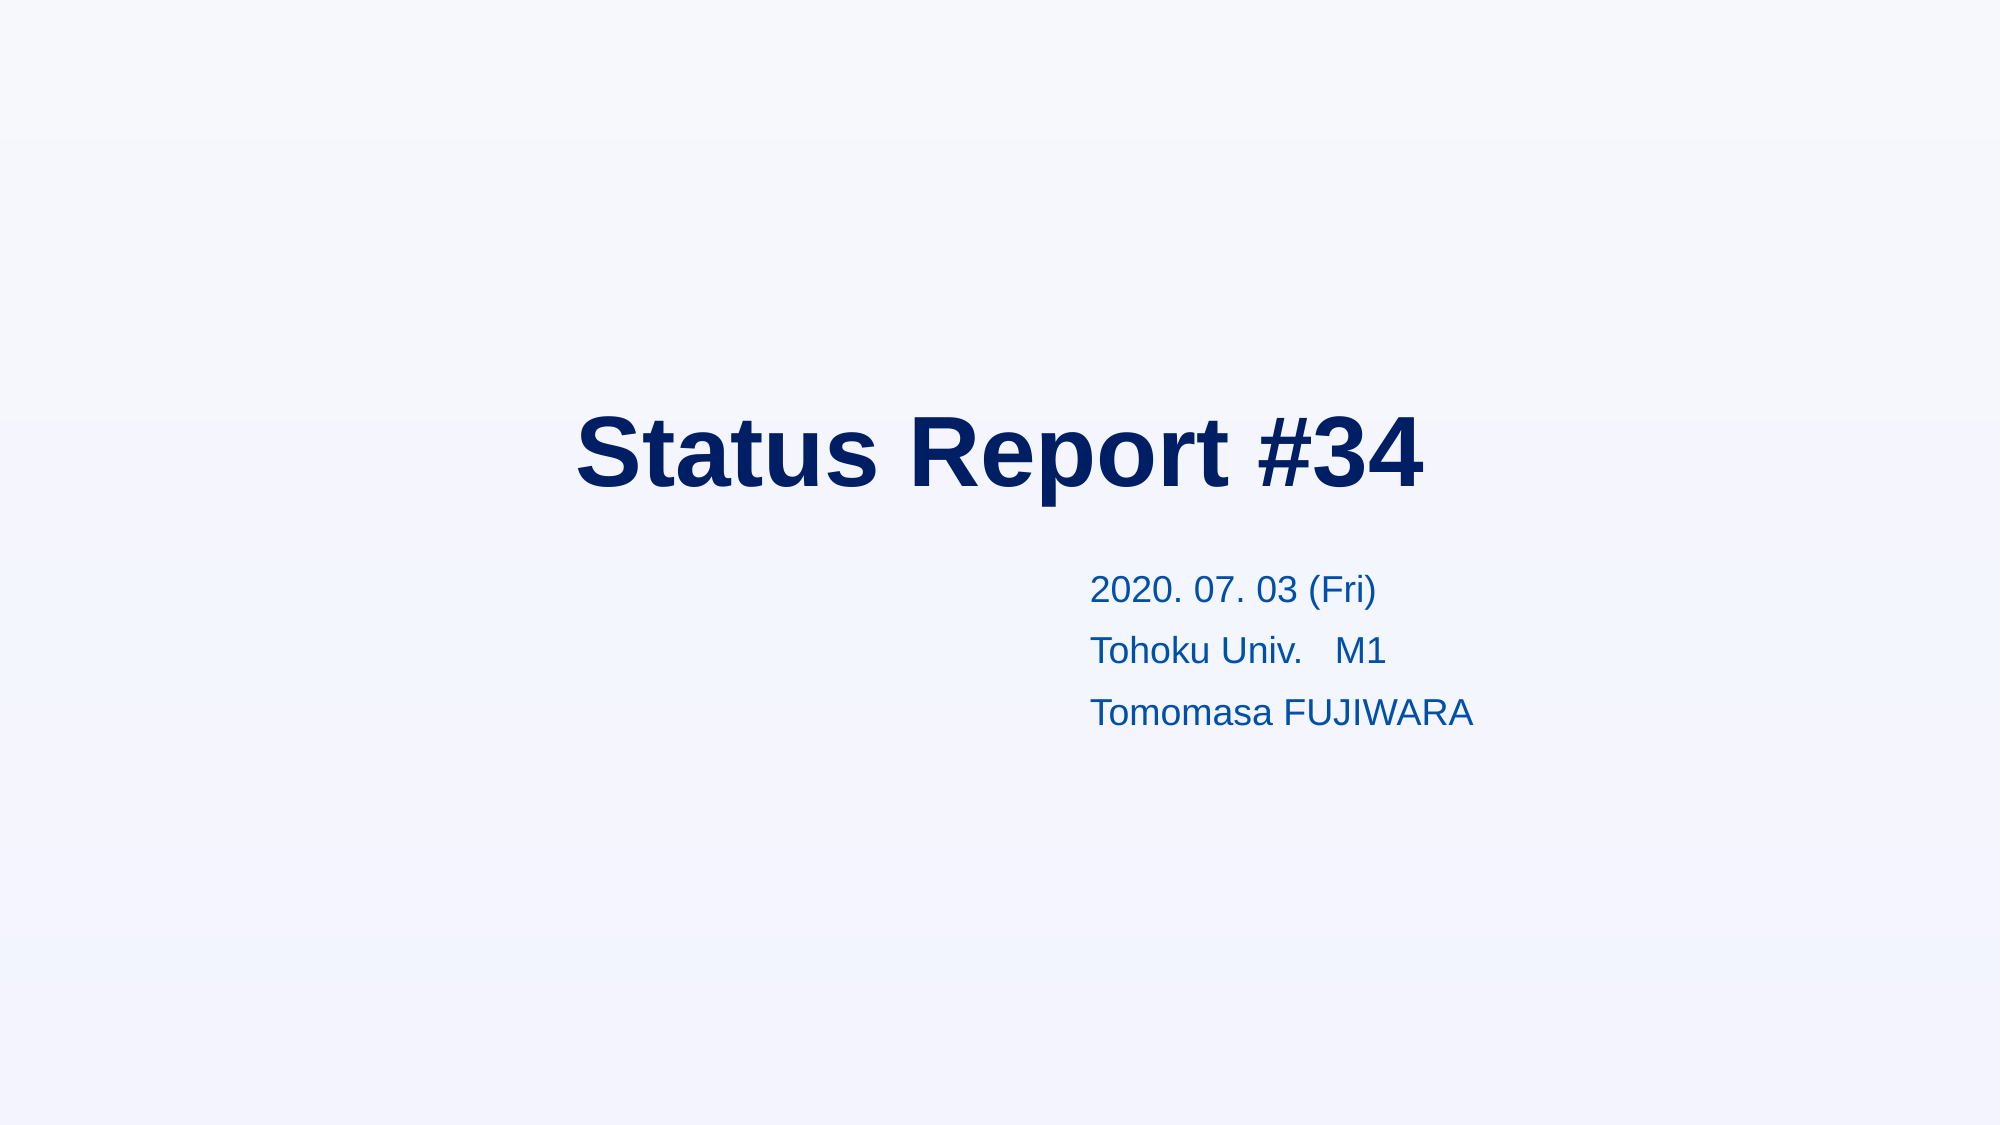

# Status Report #34

2020. 07. 03 (Fri)
Tohoku Univ.   M1
Tomomasa FUJIWARA